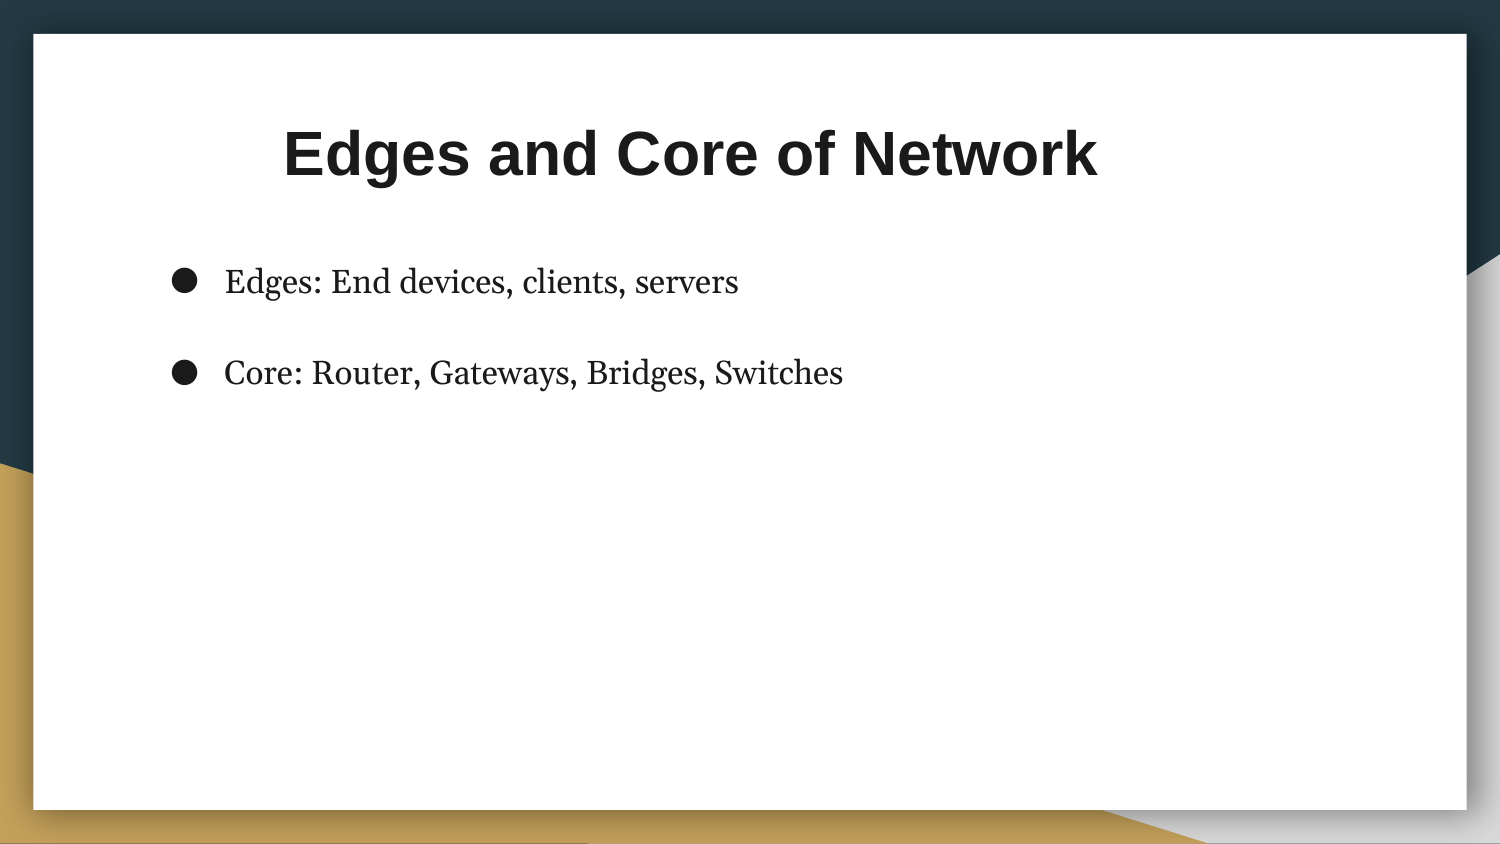

# Edges and Core of Network
Edges: End devices, clients, servers
00
Core: Router, Gateways, Bridges, Switches